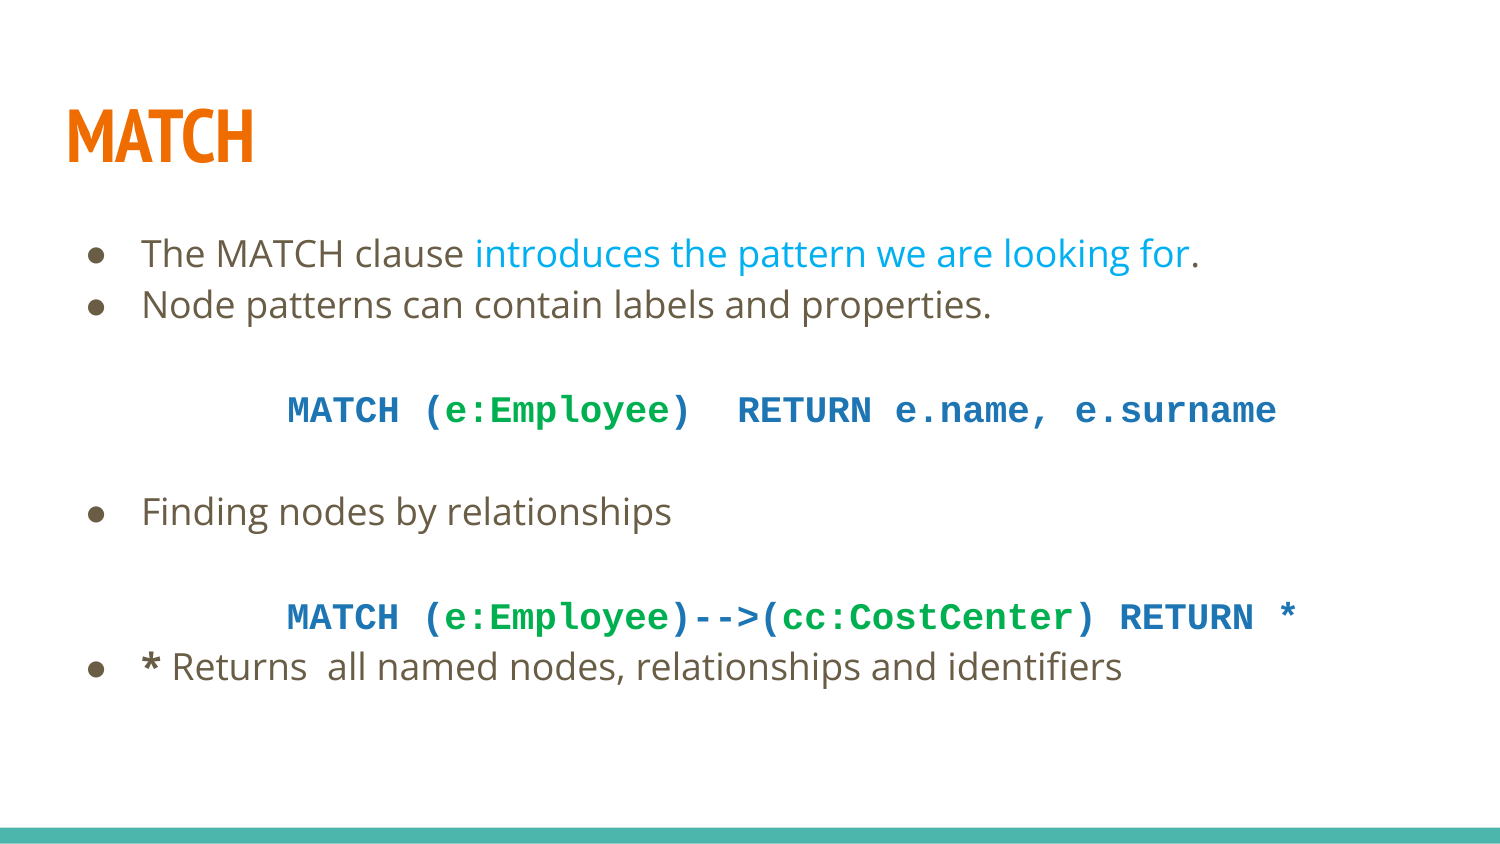

# MATCH
The MATCH clause introduces the pattern we are looking for.
Node patterns can contain labels and properties.

       MATCH (e:Employee)  RETURN e.name, e.surname
Finding nodes by relationships
   MATCH (e:Employee)-->(cc:CostCenter) RETURN *
* Returns  all named nodes, relationships and identifiers